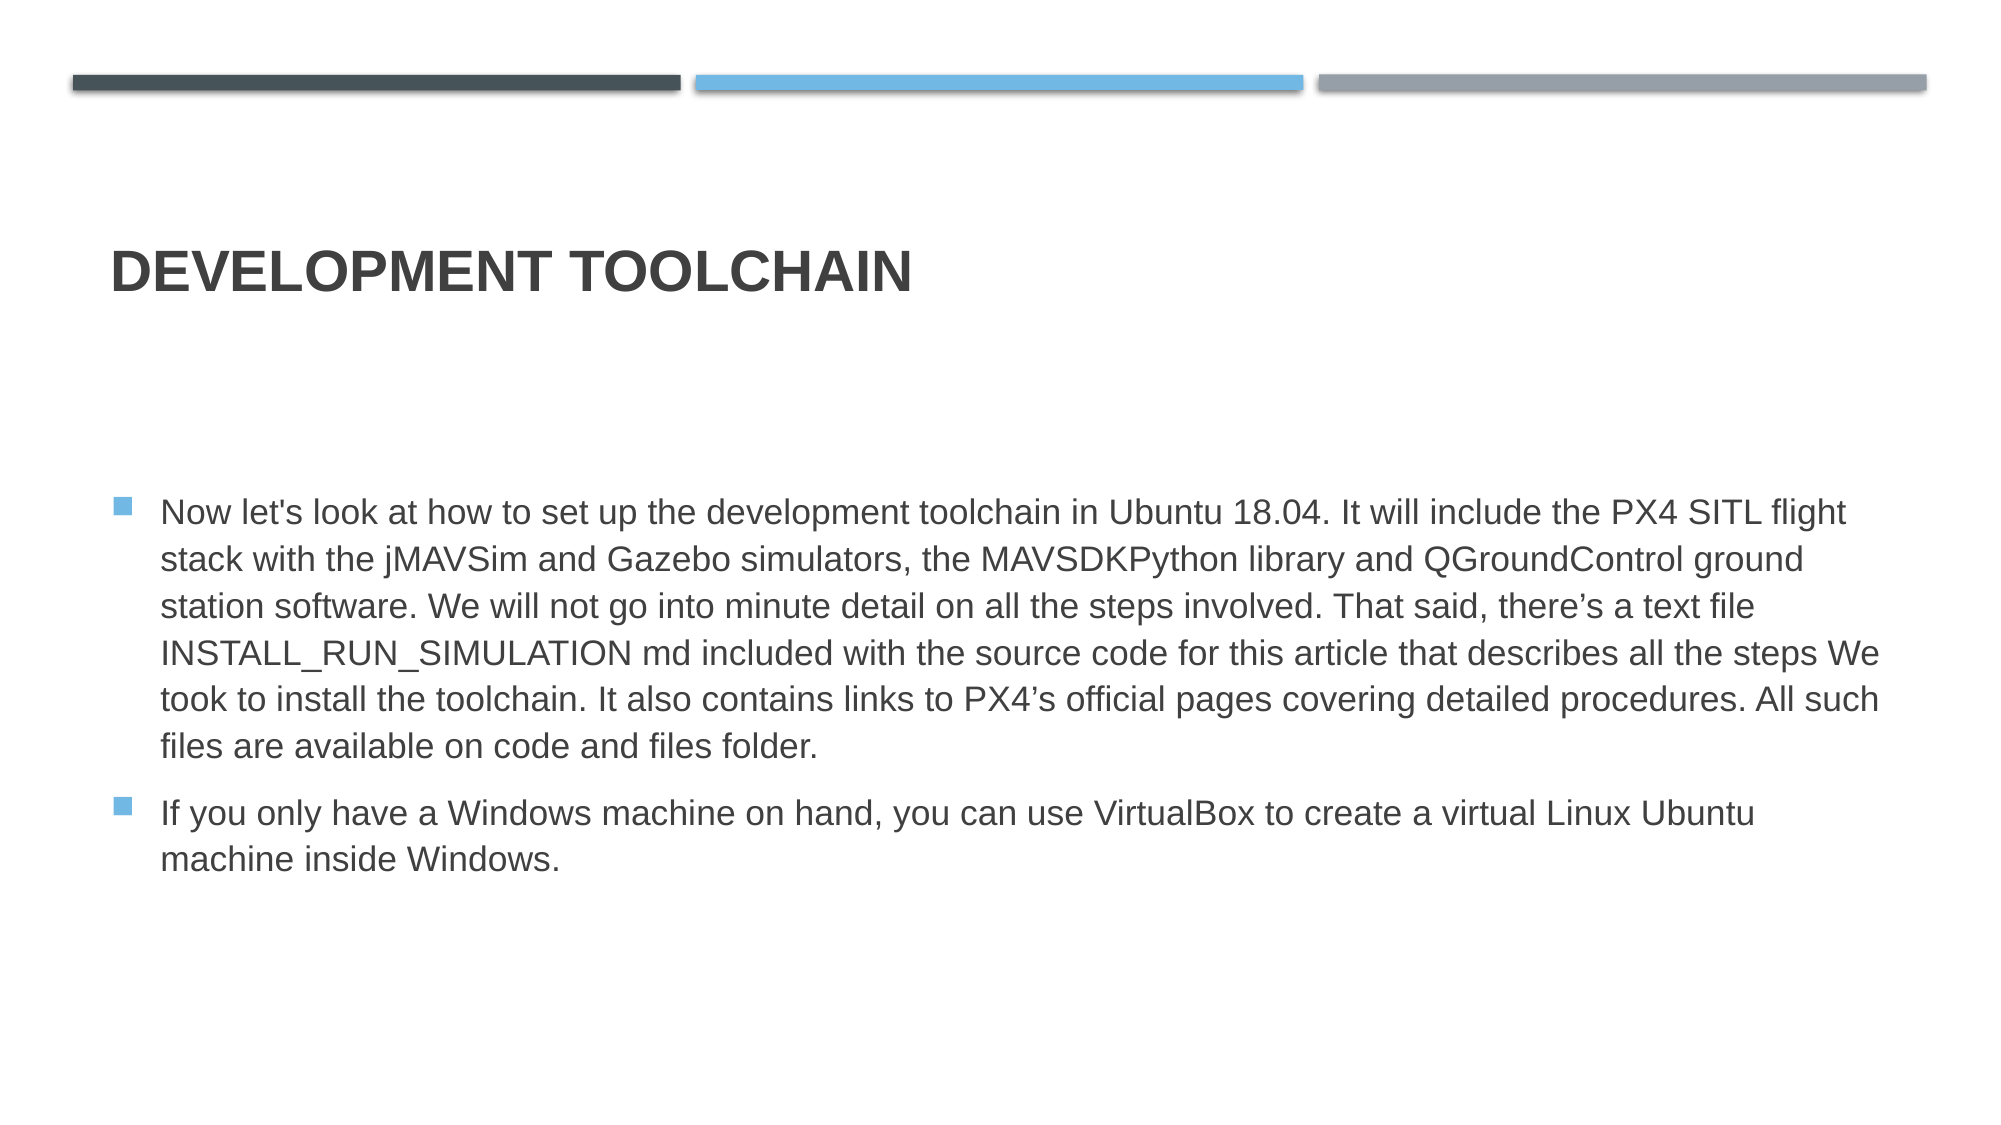

# DEVELOPMENT TOOLCHAIN
Now let's look at how to set up the development toolchain in Ubuntu 18.04. It will include the PX4 SITL flight stack with the jMAVSim and Gazebo simulators, the MAVSDKPython library and QGroundControl ground station software. We will not go into minute detail on all the steps involved. That said, there’s a text file INSTALL_RUN_SIMULATION md included with the source code for this article that describes all the steps We took to install the toolchain. It also contains links to PX4’s official pages covering detailed procedures. All such files are available on code and files folder.
If you only have a Windows machine on hand, you can use VirtualBox to create a virtual Linux Ubuntu machine inside Windows.